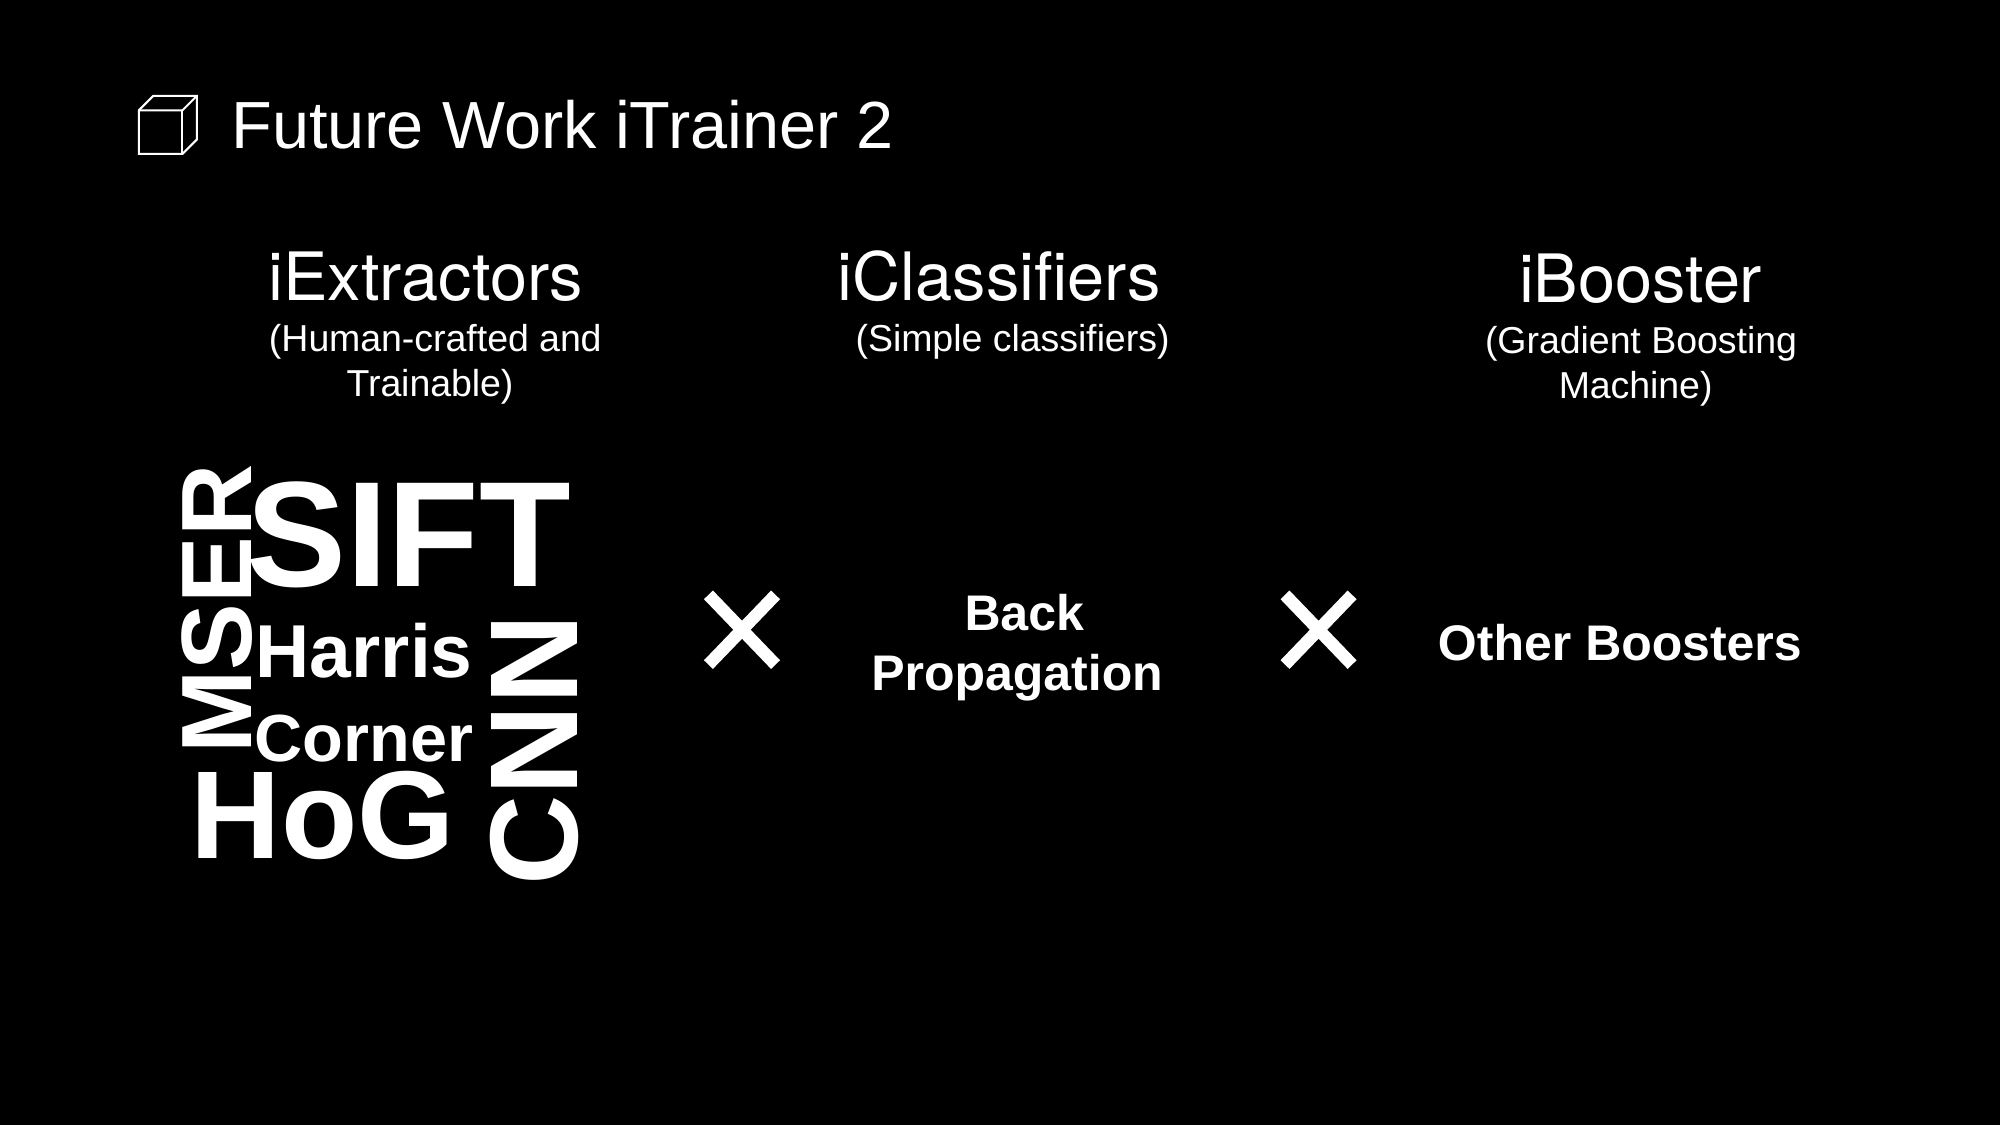

Future Work iTrainer 2

iExtractors
(Human-crafted and Trainable)
SIFT
MSER
Harris Corner
CNN
HoG
iClassifiers
(Simple classifiers)
Back Propagation

iBooster
(Gradient Boosting Machine)
Other Boosters